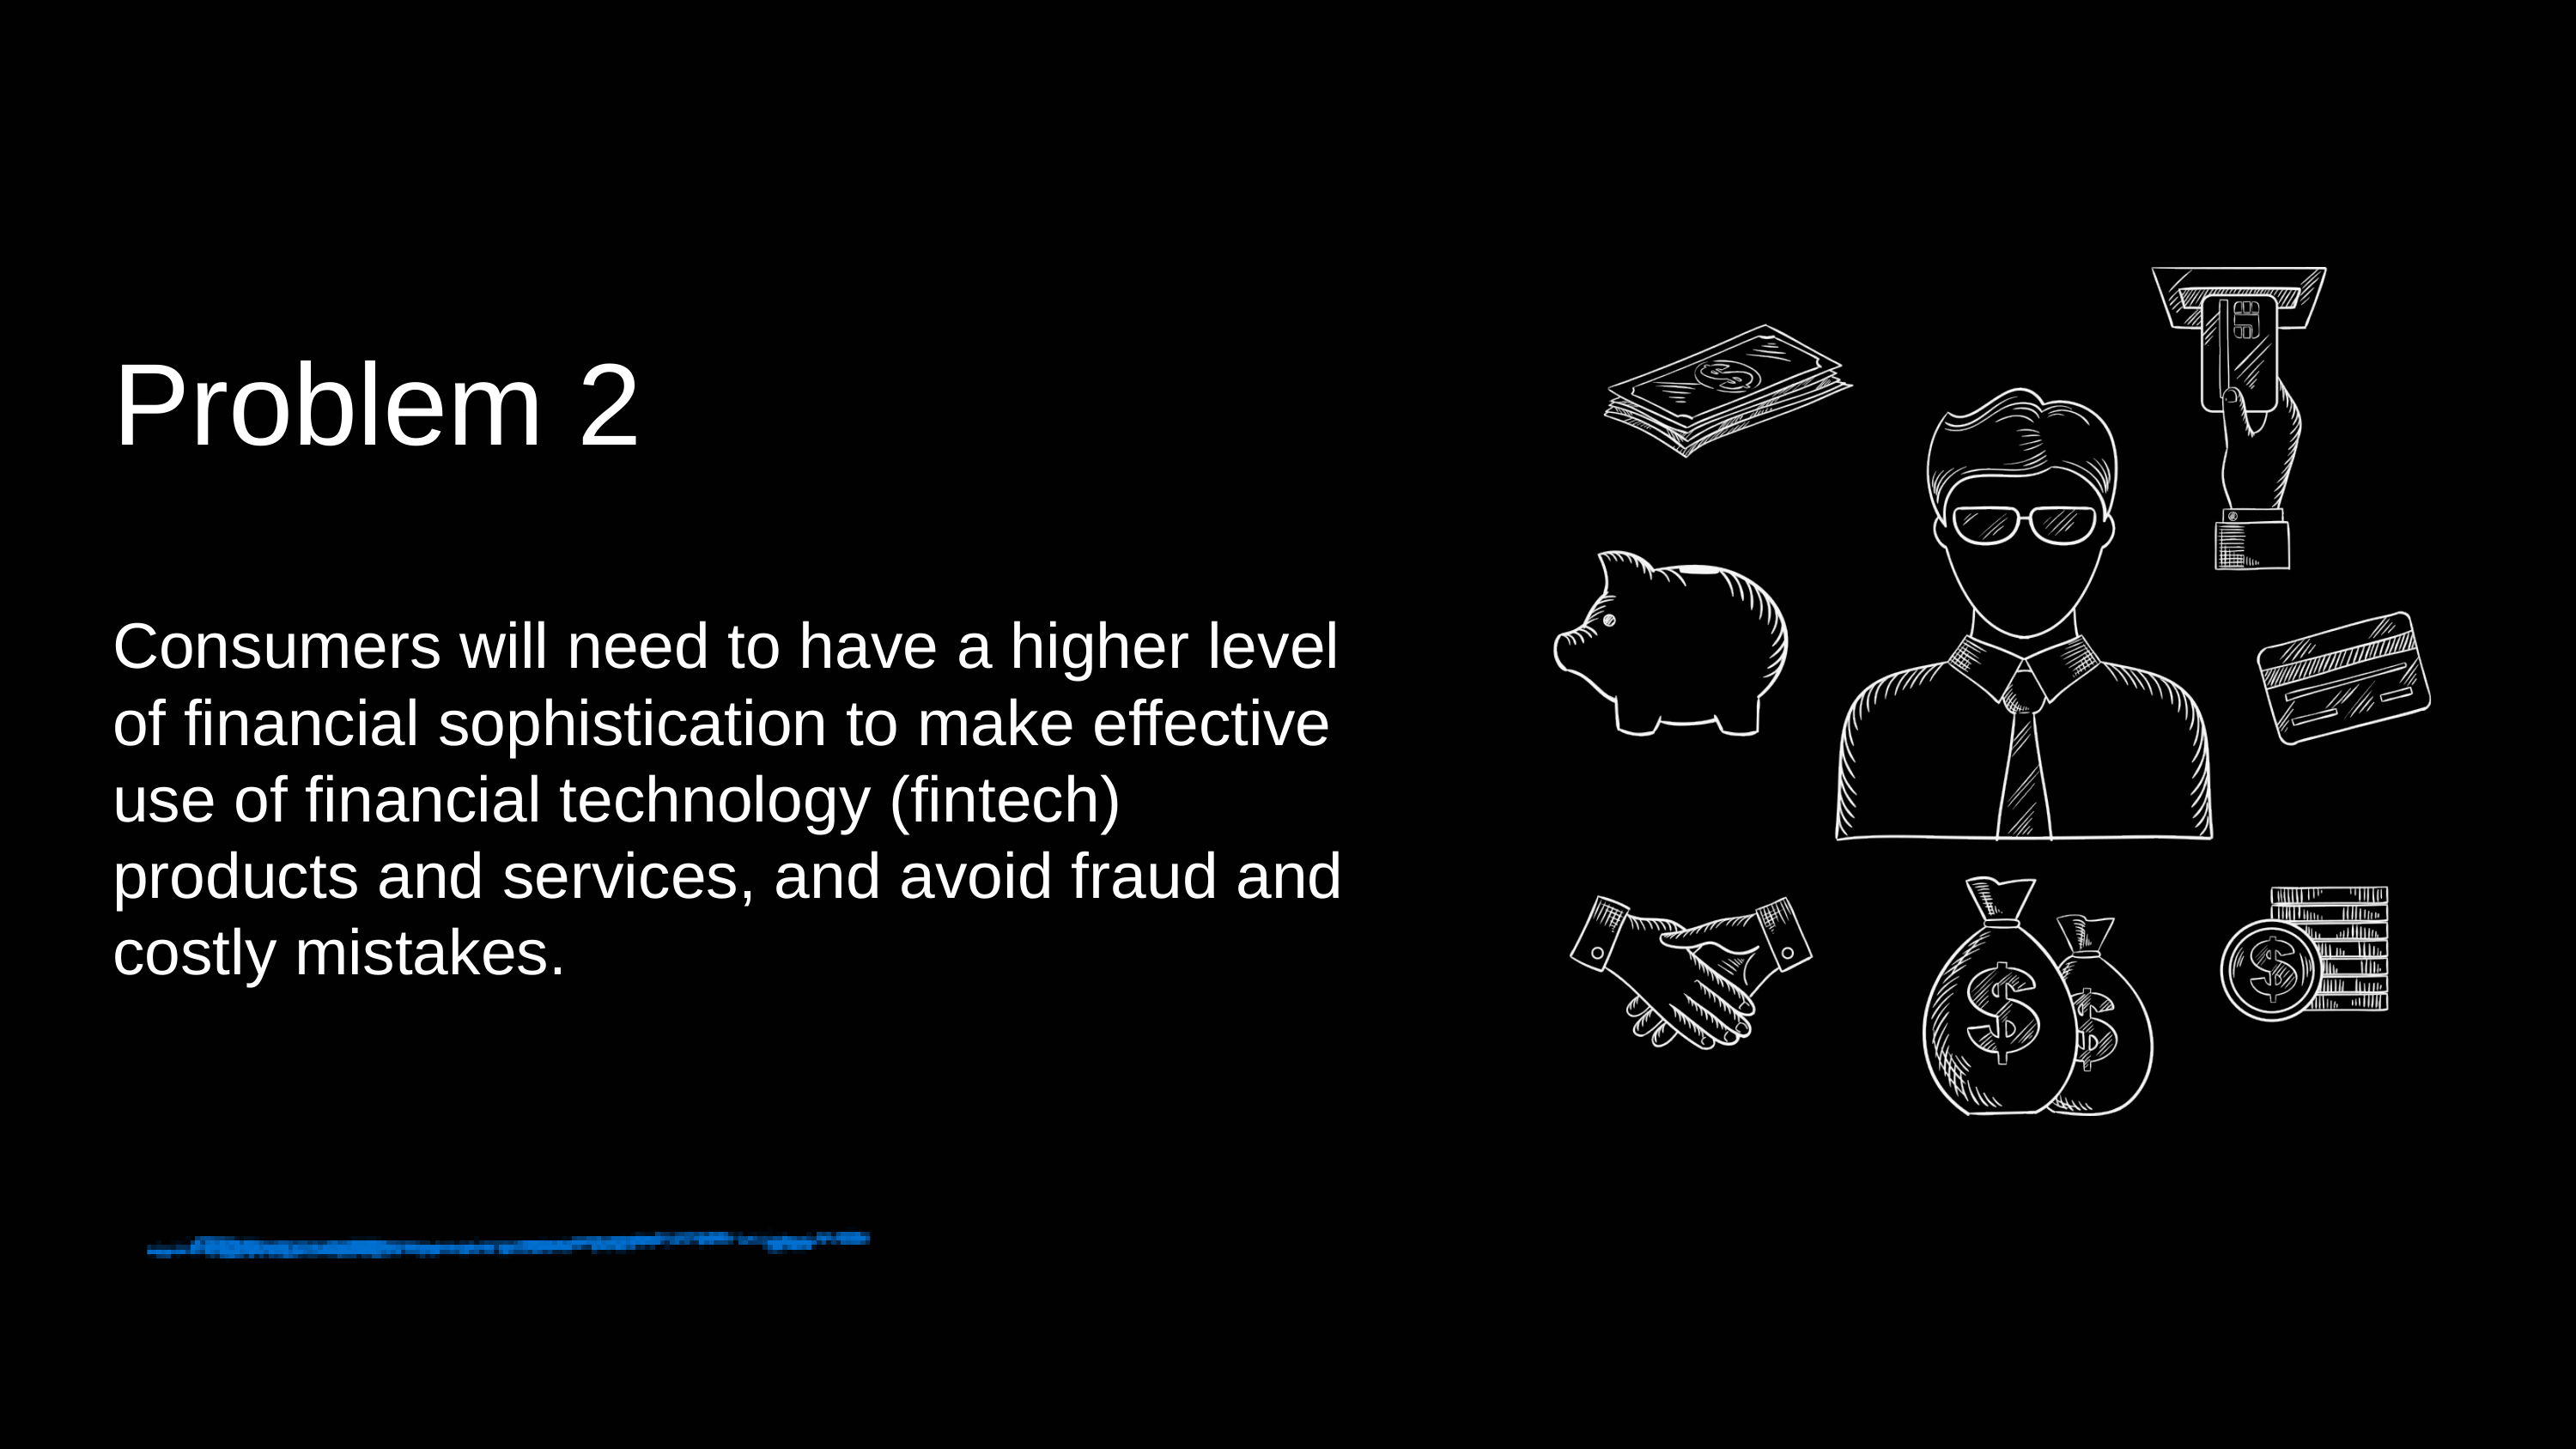

Problem 2
Consumers will need to have a higher level of financial sophistication to make effective use of financial technology (fintech) products and services, and avoid fraud and costly mistakes.